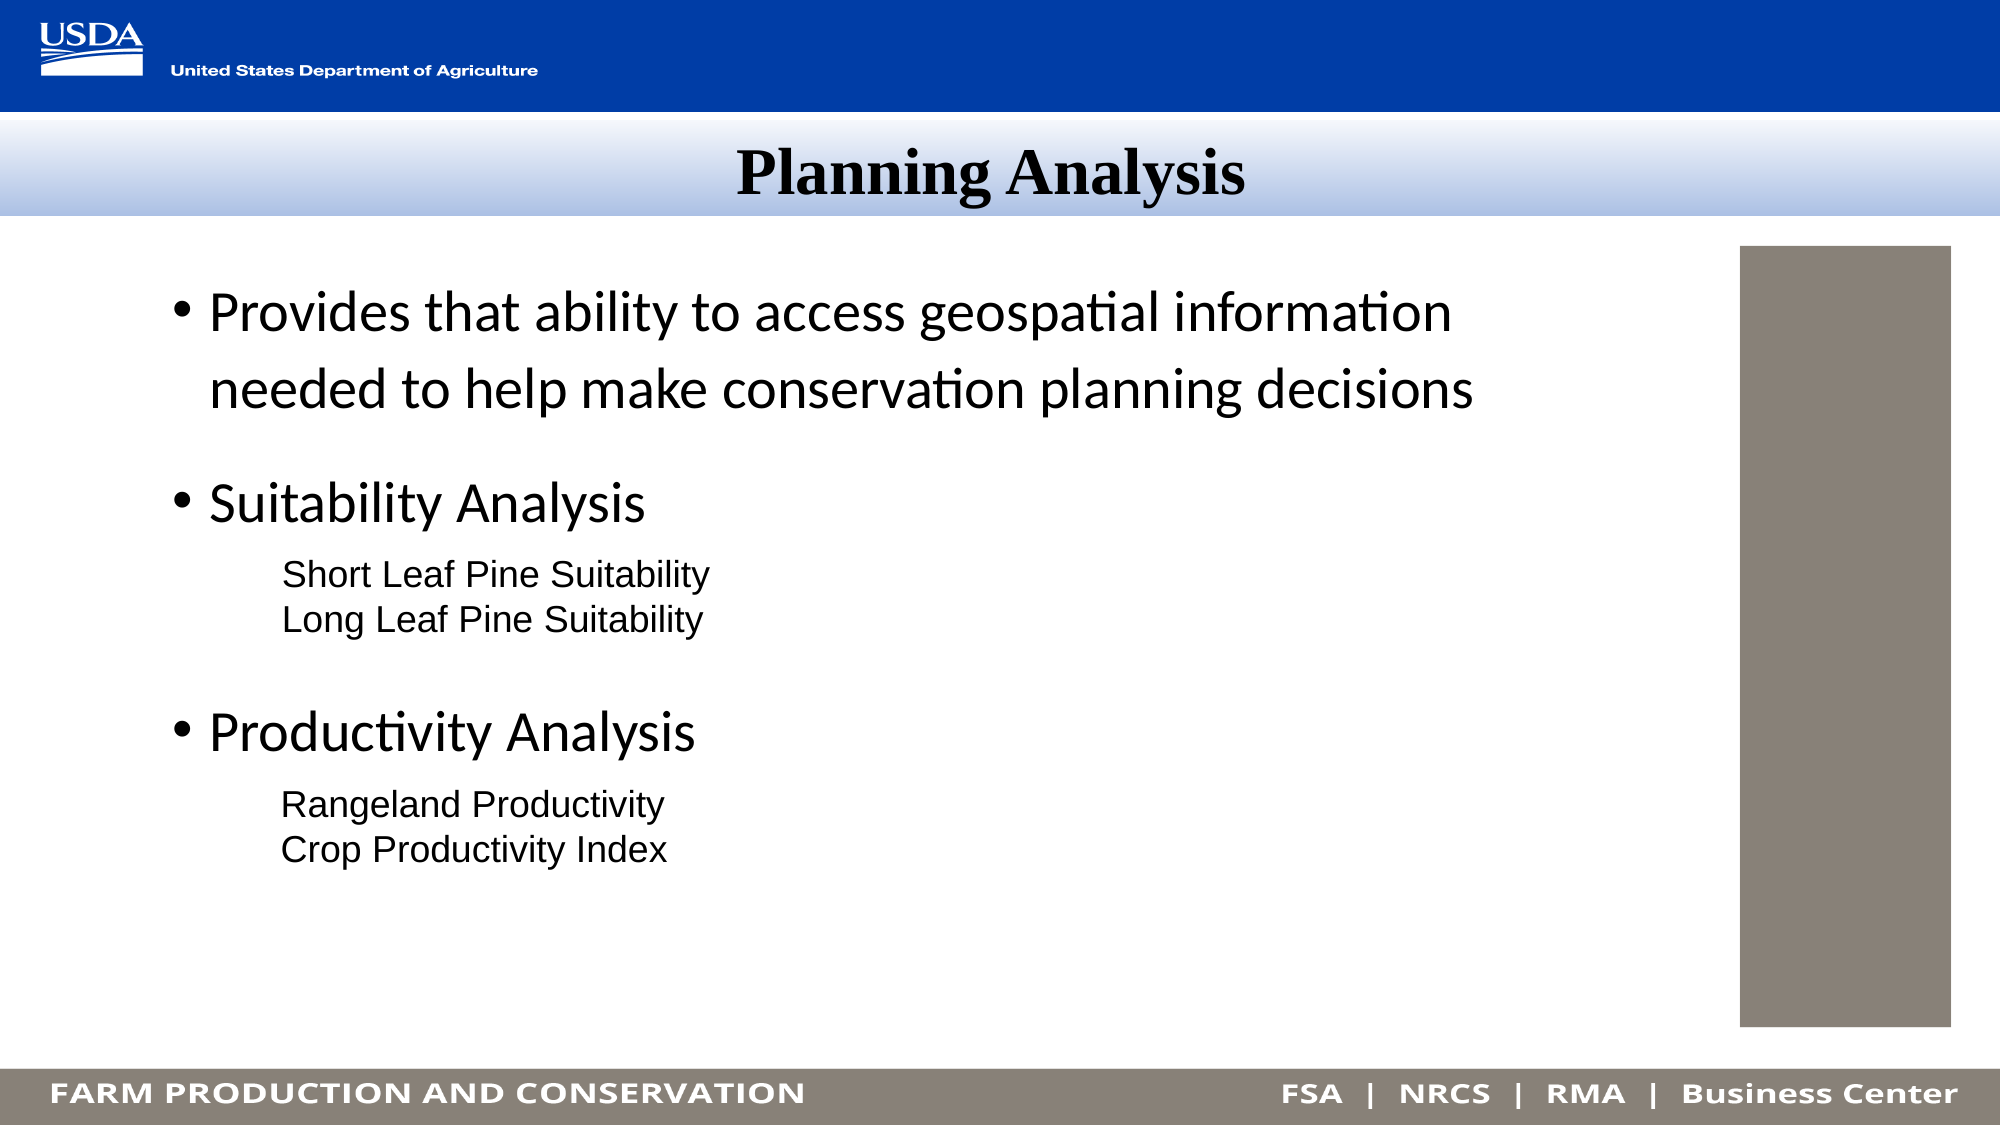

Planning Analysis
Provides that ability to access geospatial information needed to help make conservation planning decisions
Suitability Analysis

Productivity Analysis

Short Leaf Pine Suitability
Long Leaf Pine Suitability
Rangeland Productivity
Crop Productivity Index